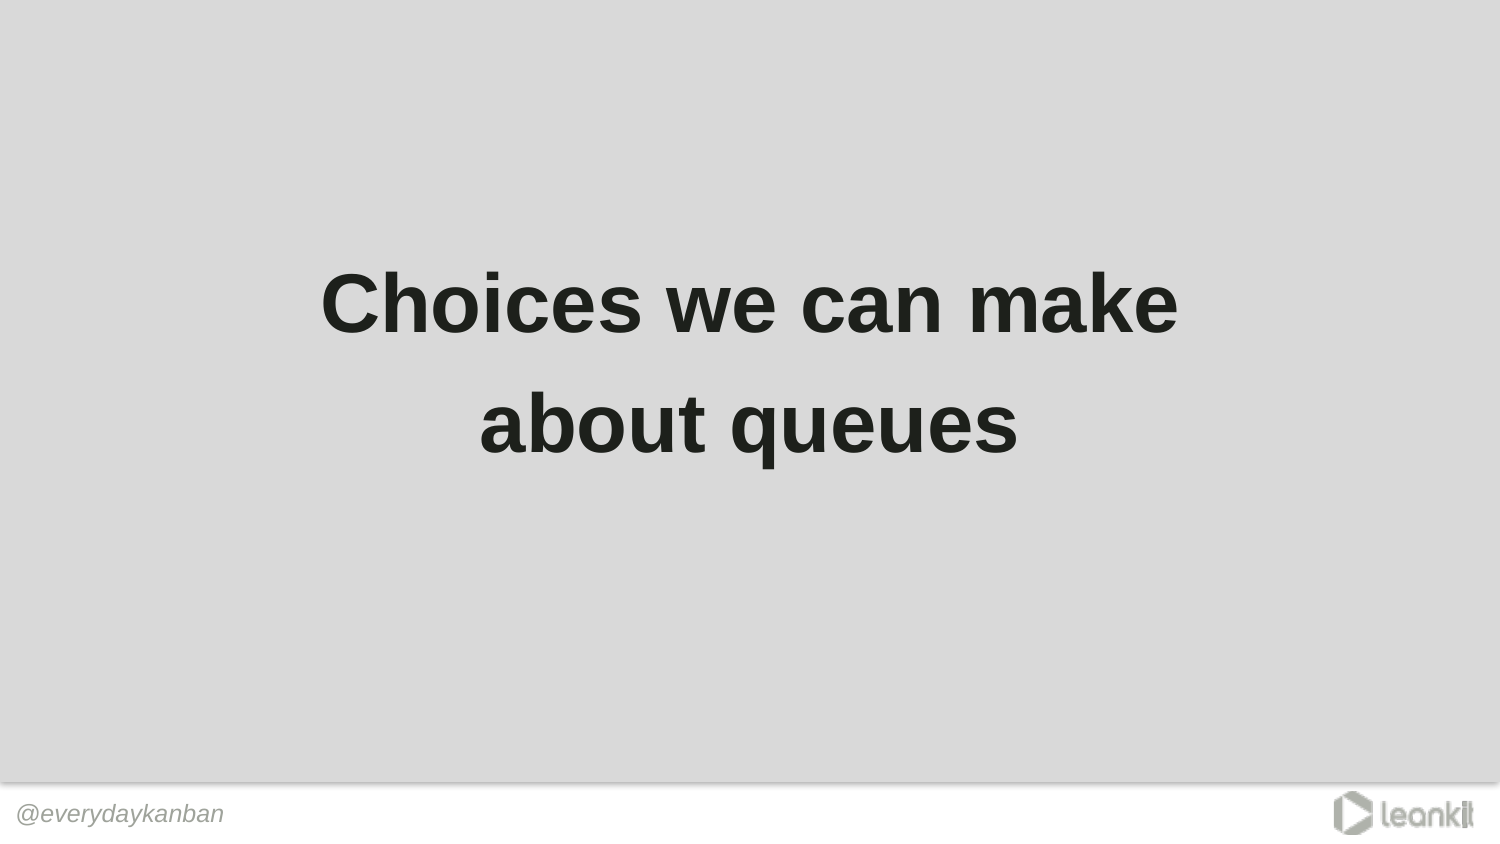

Choices we can make about queues
@everydaykanban